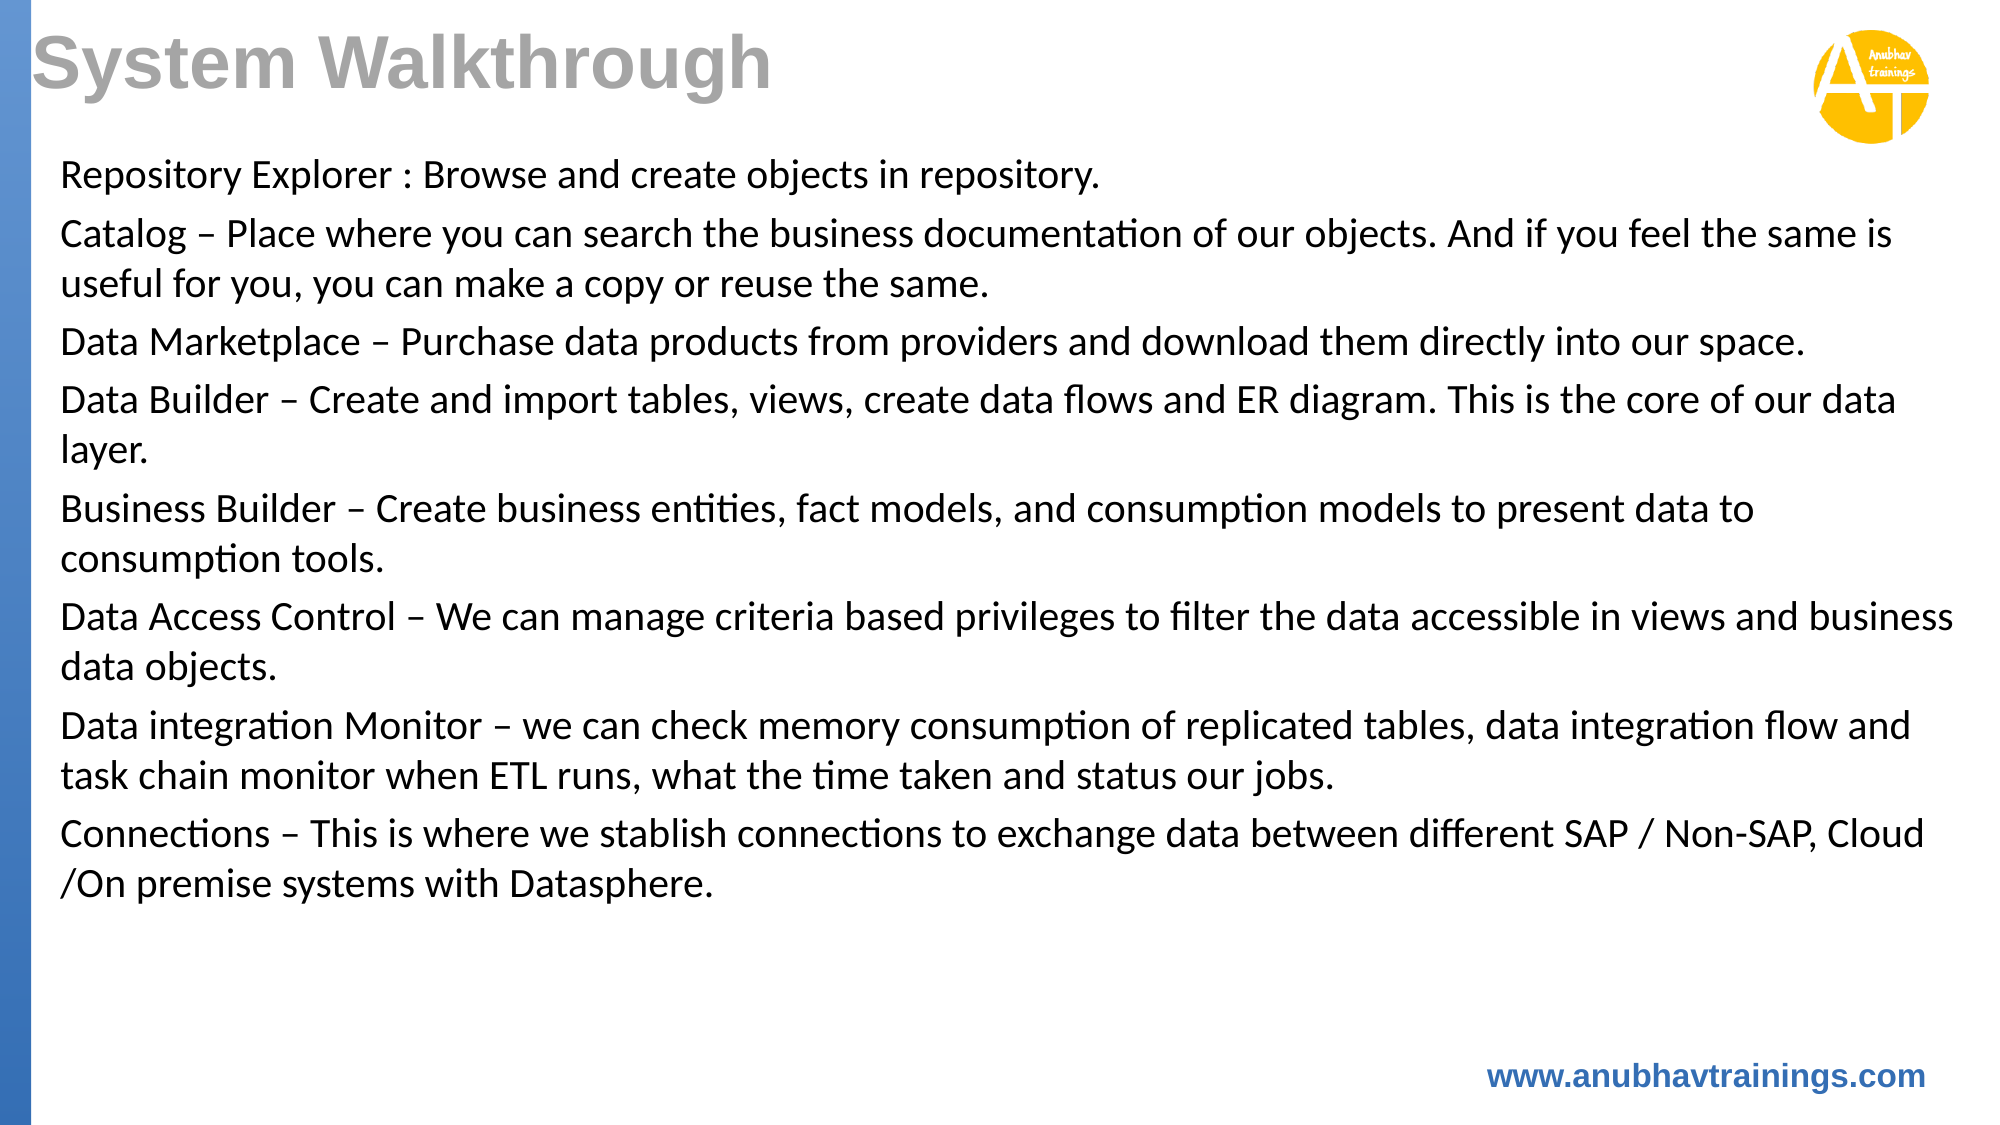

# System Walkthrough
Repository Explorer : Browse and create objects in repository.
Catalog – Place where you can search the business documentation of our objects. And if you feel the same is useful for you, you can make a copy or reuse the same.
Data Marketplace – Purchase data products from providers and download them directly into our space.
Data Builder – Create and import tables, views, create data flows and ER diagram. This is the core of our data layer.
Business Builder – Create business entities, fact models, and consumption models to present data to consumption tools.
Data Access Control – We can manage criteria based privileges to filter the data accessible in views and business data objects.
Data integration Monitor – we can check memory consumption of replicated tables, data integration flow and task chain monitor when ETL runs, what the time taken and status our jobs.
Connections – This is where we stablish connections to exchange data between different SAP / Non-SAP, Cloud /On premise systems with Datasphere.